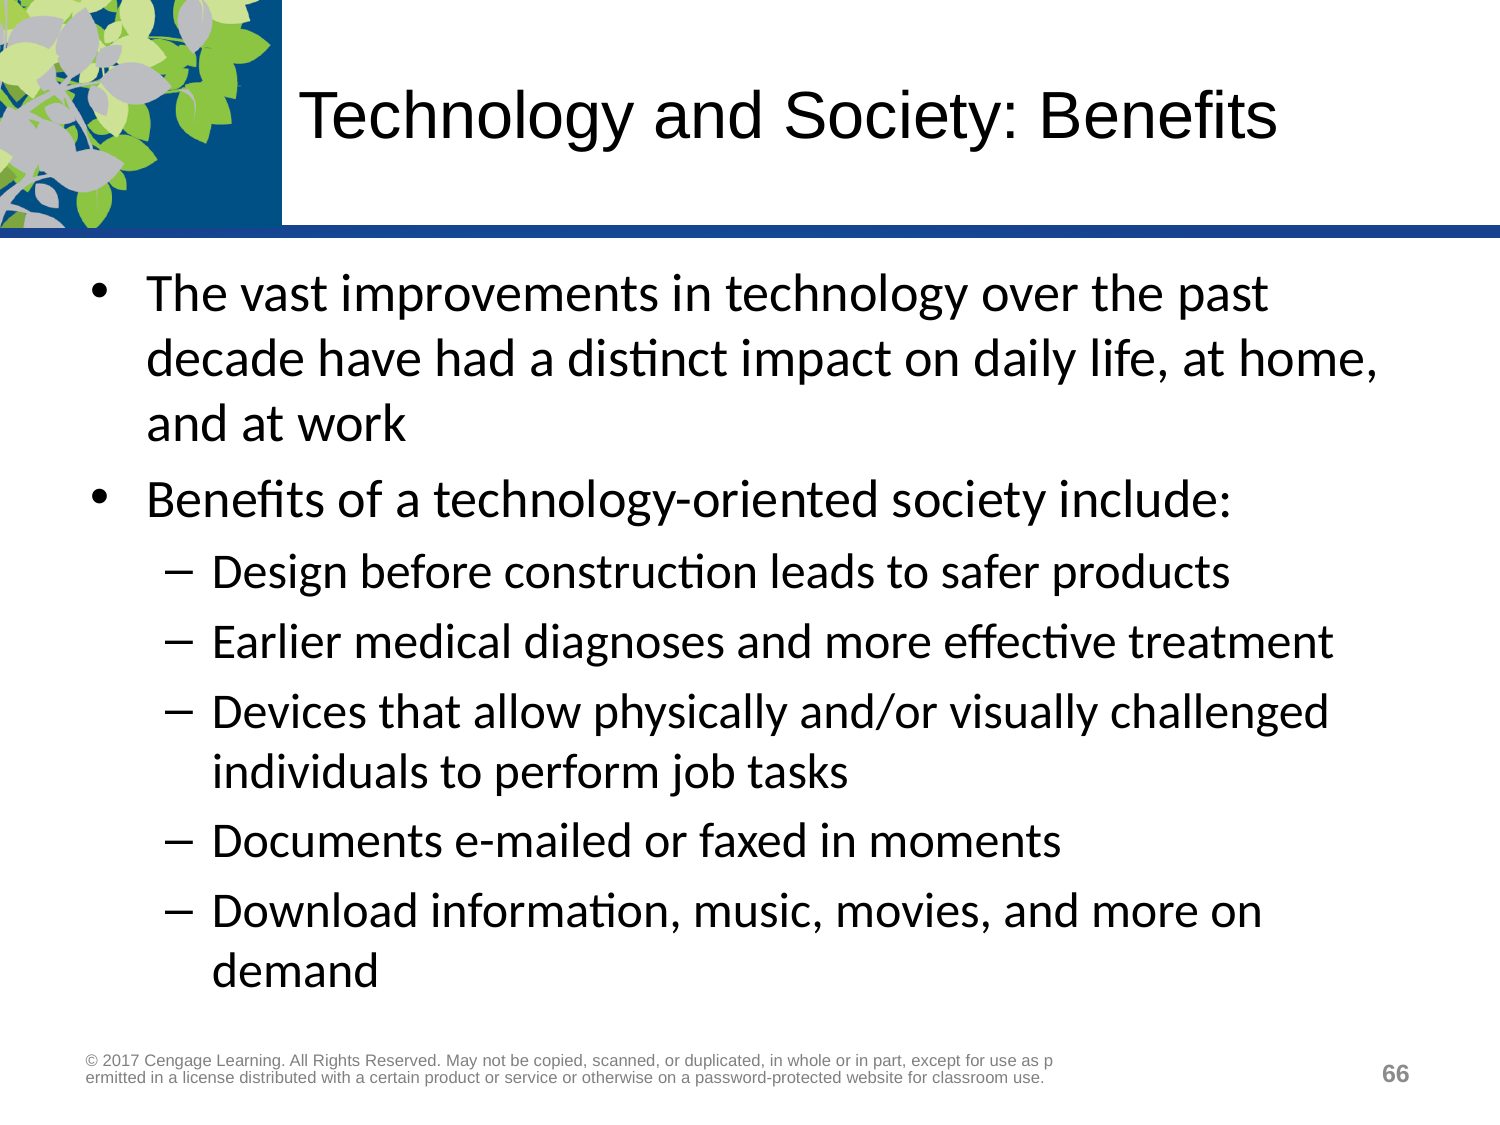

# Technology and Society: Benefits
The vast improvements in technology over the past decade have had a distinct impact on daily life, at home, and at work
Benefits of a technology-oriented society include:
Design before construction leads to safer products
Earlier medical diagnoses and more effective treatment
Devices that allow physically and/or visually challenged individuals to perform job tasks
Documents e-mailed or faxed in moments
Download information, music, movies, and more on demand

© 2017 Cengage Learning. All Rights Reserved. May not be copied, scanned, or duplicated, in whole or in part, except for use as permitted in a license distributed with a certain product or service or otherwise on a password-protected website for classroom use.
66